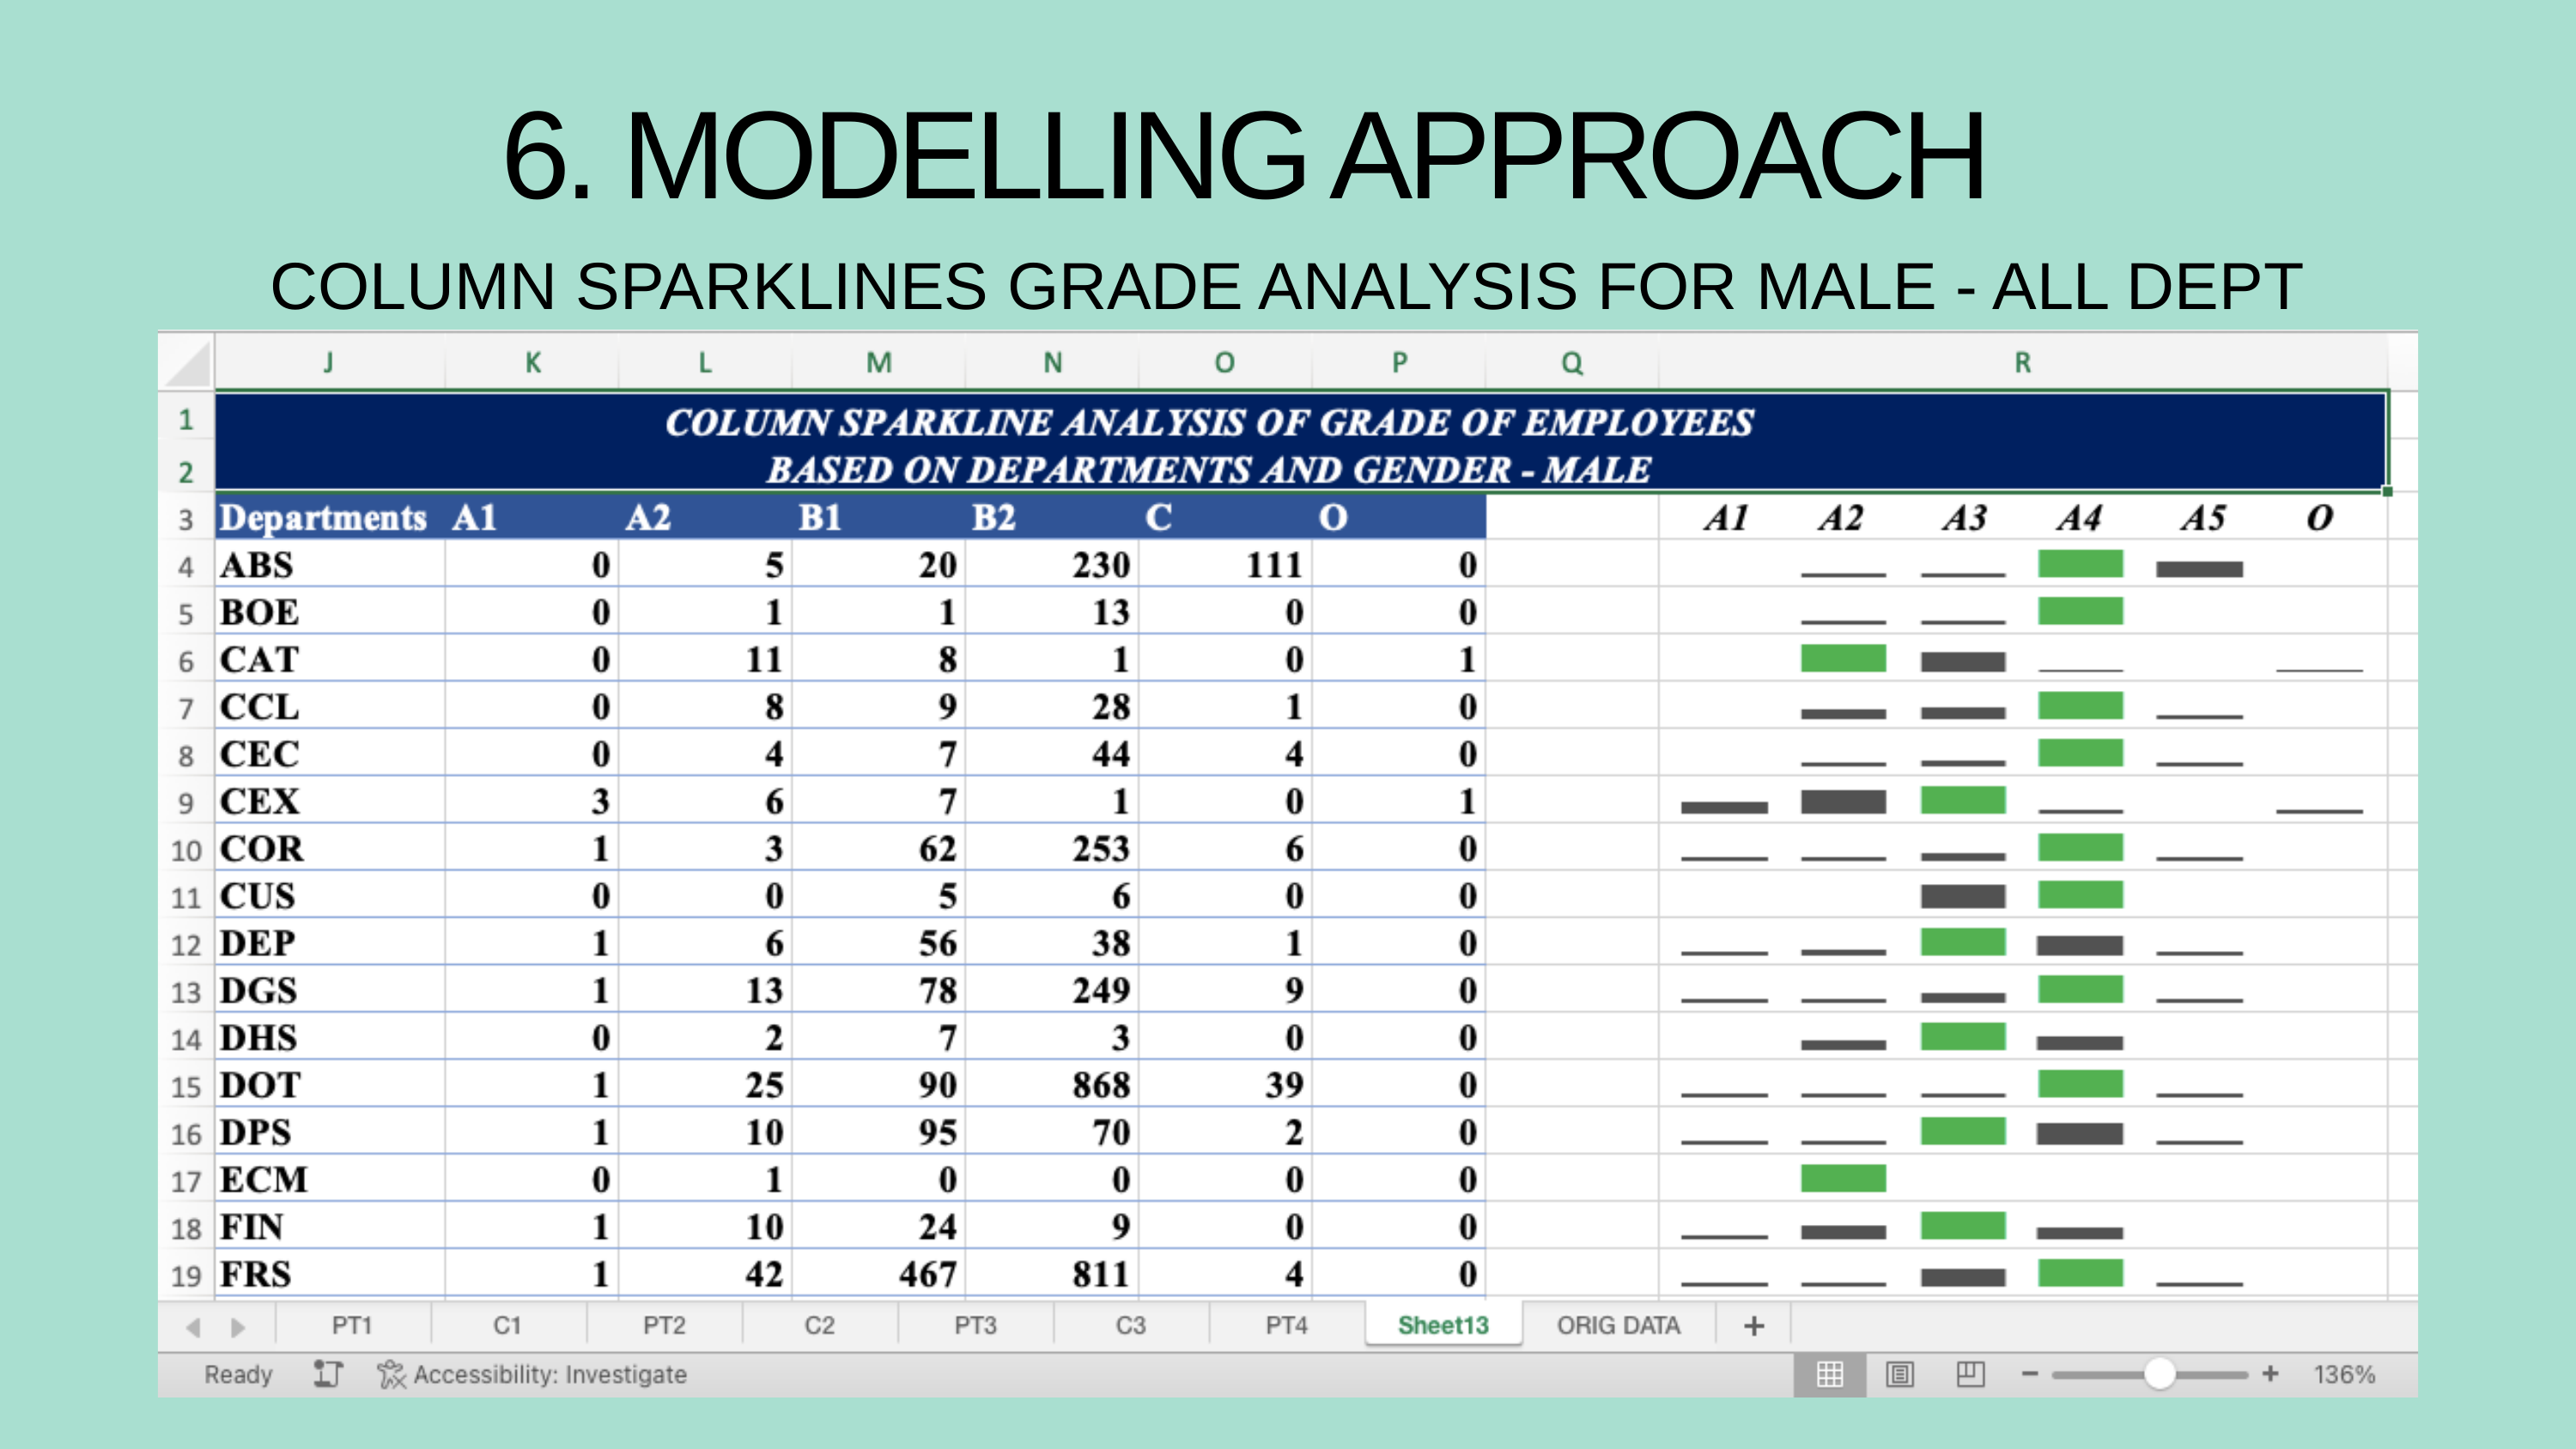

6. MODELLING APPROACH
COLUMN SPARKLINES GRADE ANALYSIS FOR MALE - ALL DEPT